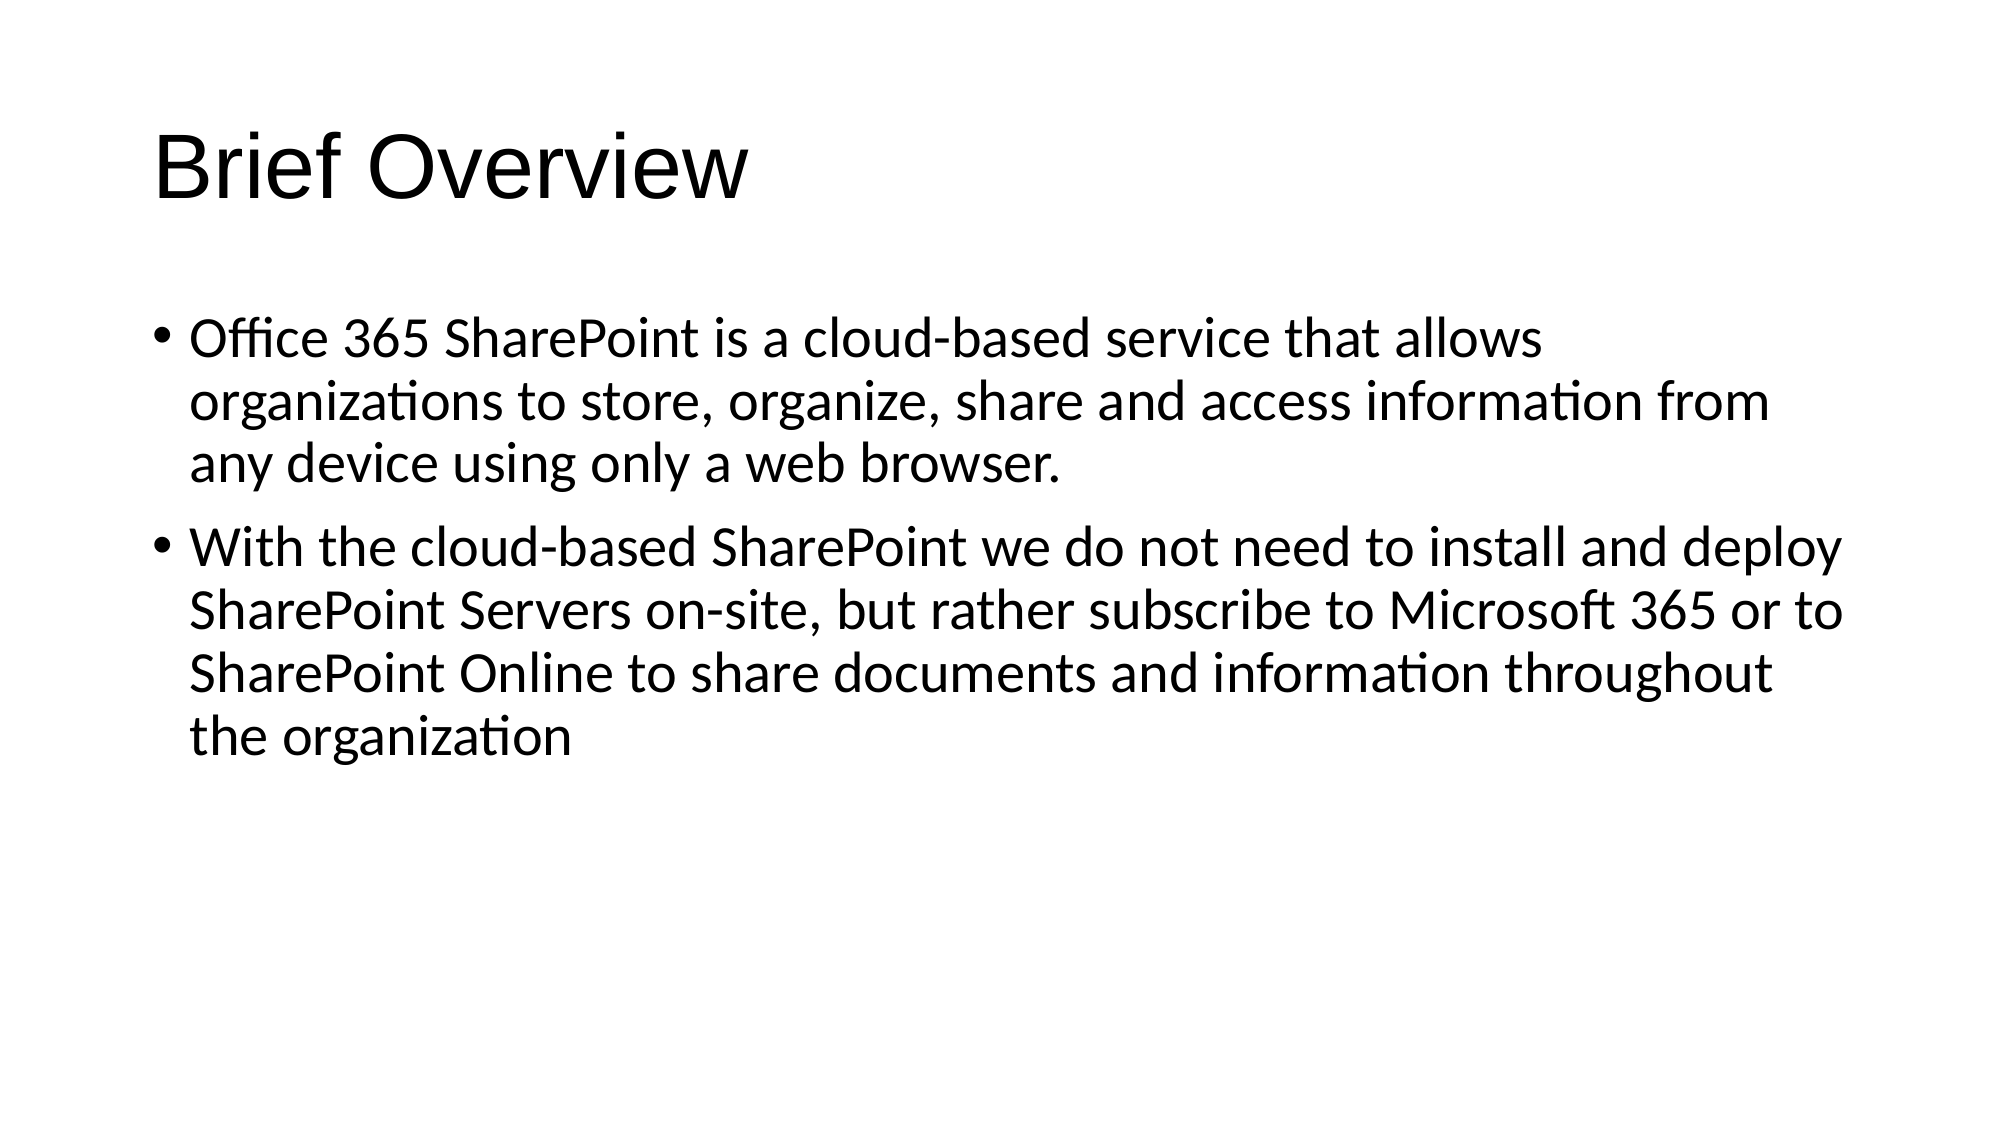

# Brief Overview
Office 365 SharePoint is a cloud-based service that allows organizations to store, organize, share and access information from any device using only a web browser.
With the cloud-based SharePoint we do not need to install and deploy SharePoint Servers on-site, but rather subscribe to Microsoft 365 or to SharePoint Online to share documents and information throughout the organization